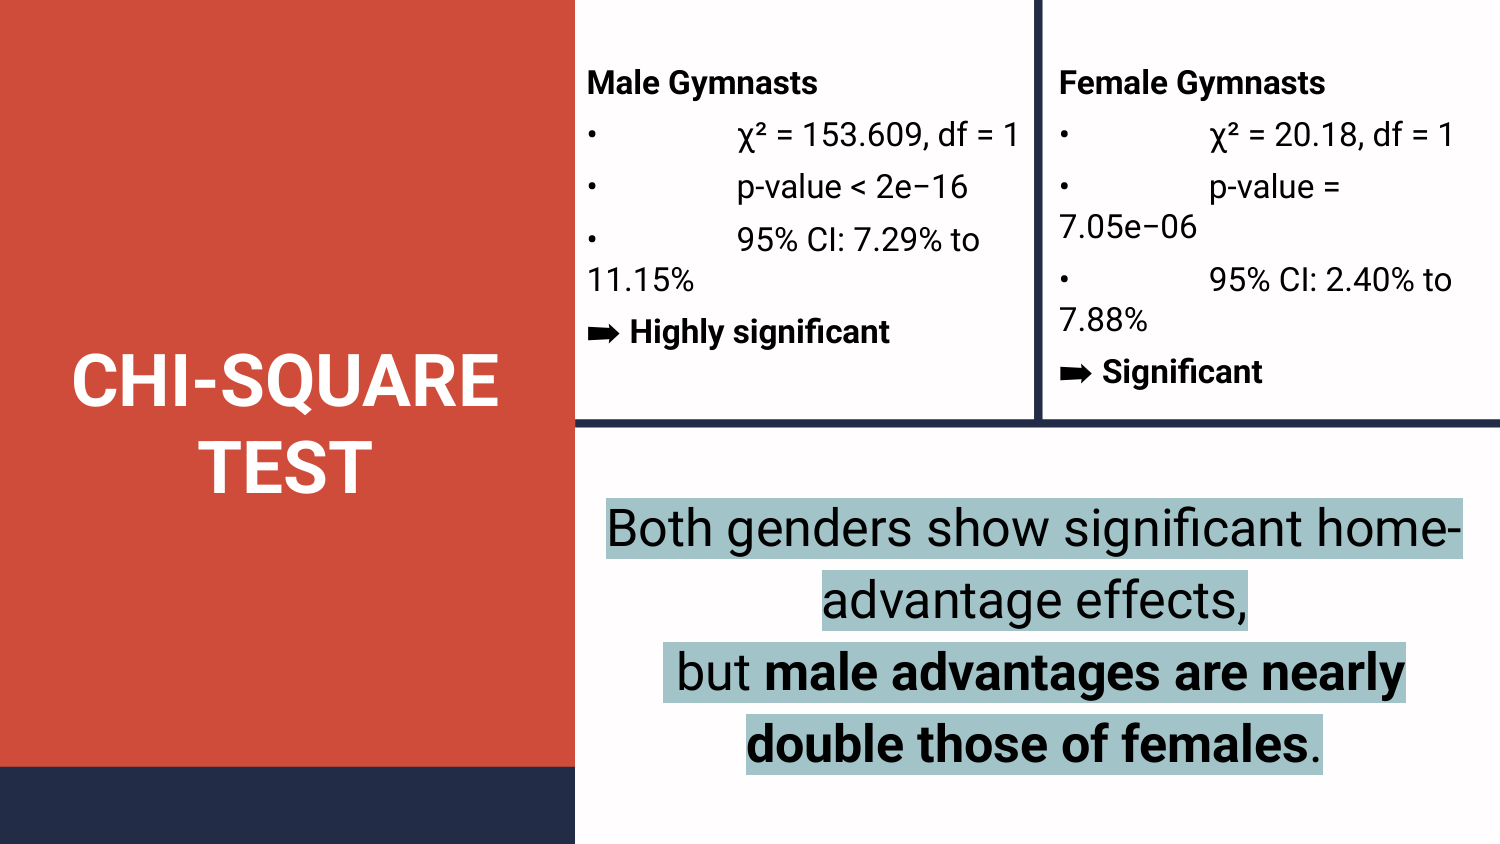

Male Gymnasts
•	χ² = 153.609, df = 1
•	p-value < 2e−16
•	95% CI: 7.29% to 11.15%
➡ Highly significant
Female Gymnasts
•	χ² = 20.18, df = 1
•	p-value = 7.05e−06
•	95% CI: 2.40% to 7.88%
➡ Significant
CHI-SQUARE TEST
Both genders show significant home-advantage effects,
 but male advantages are nearly double those of females.